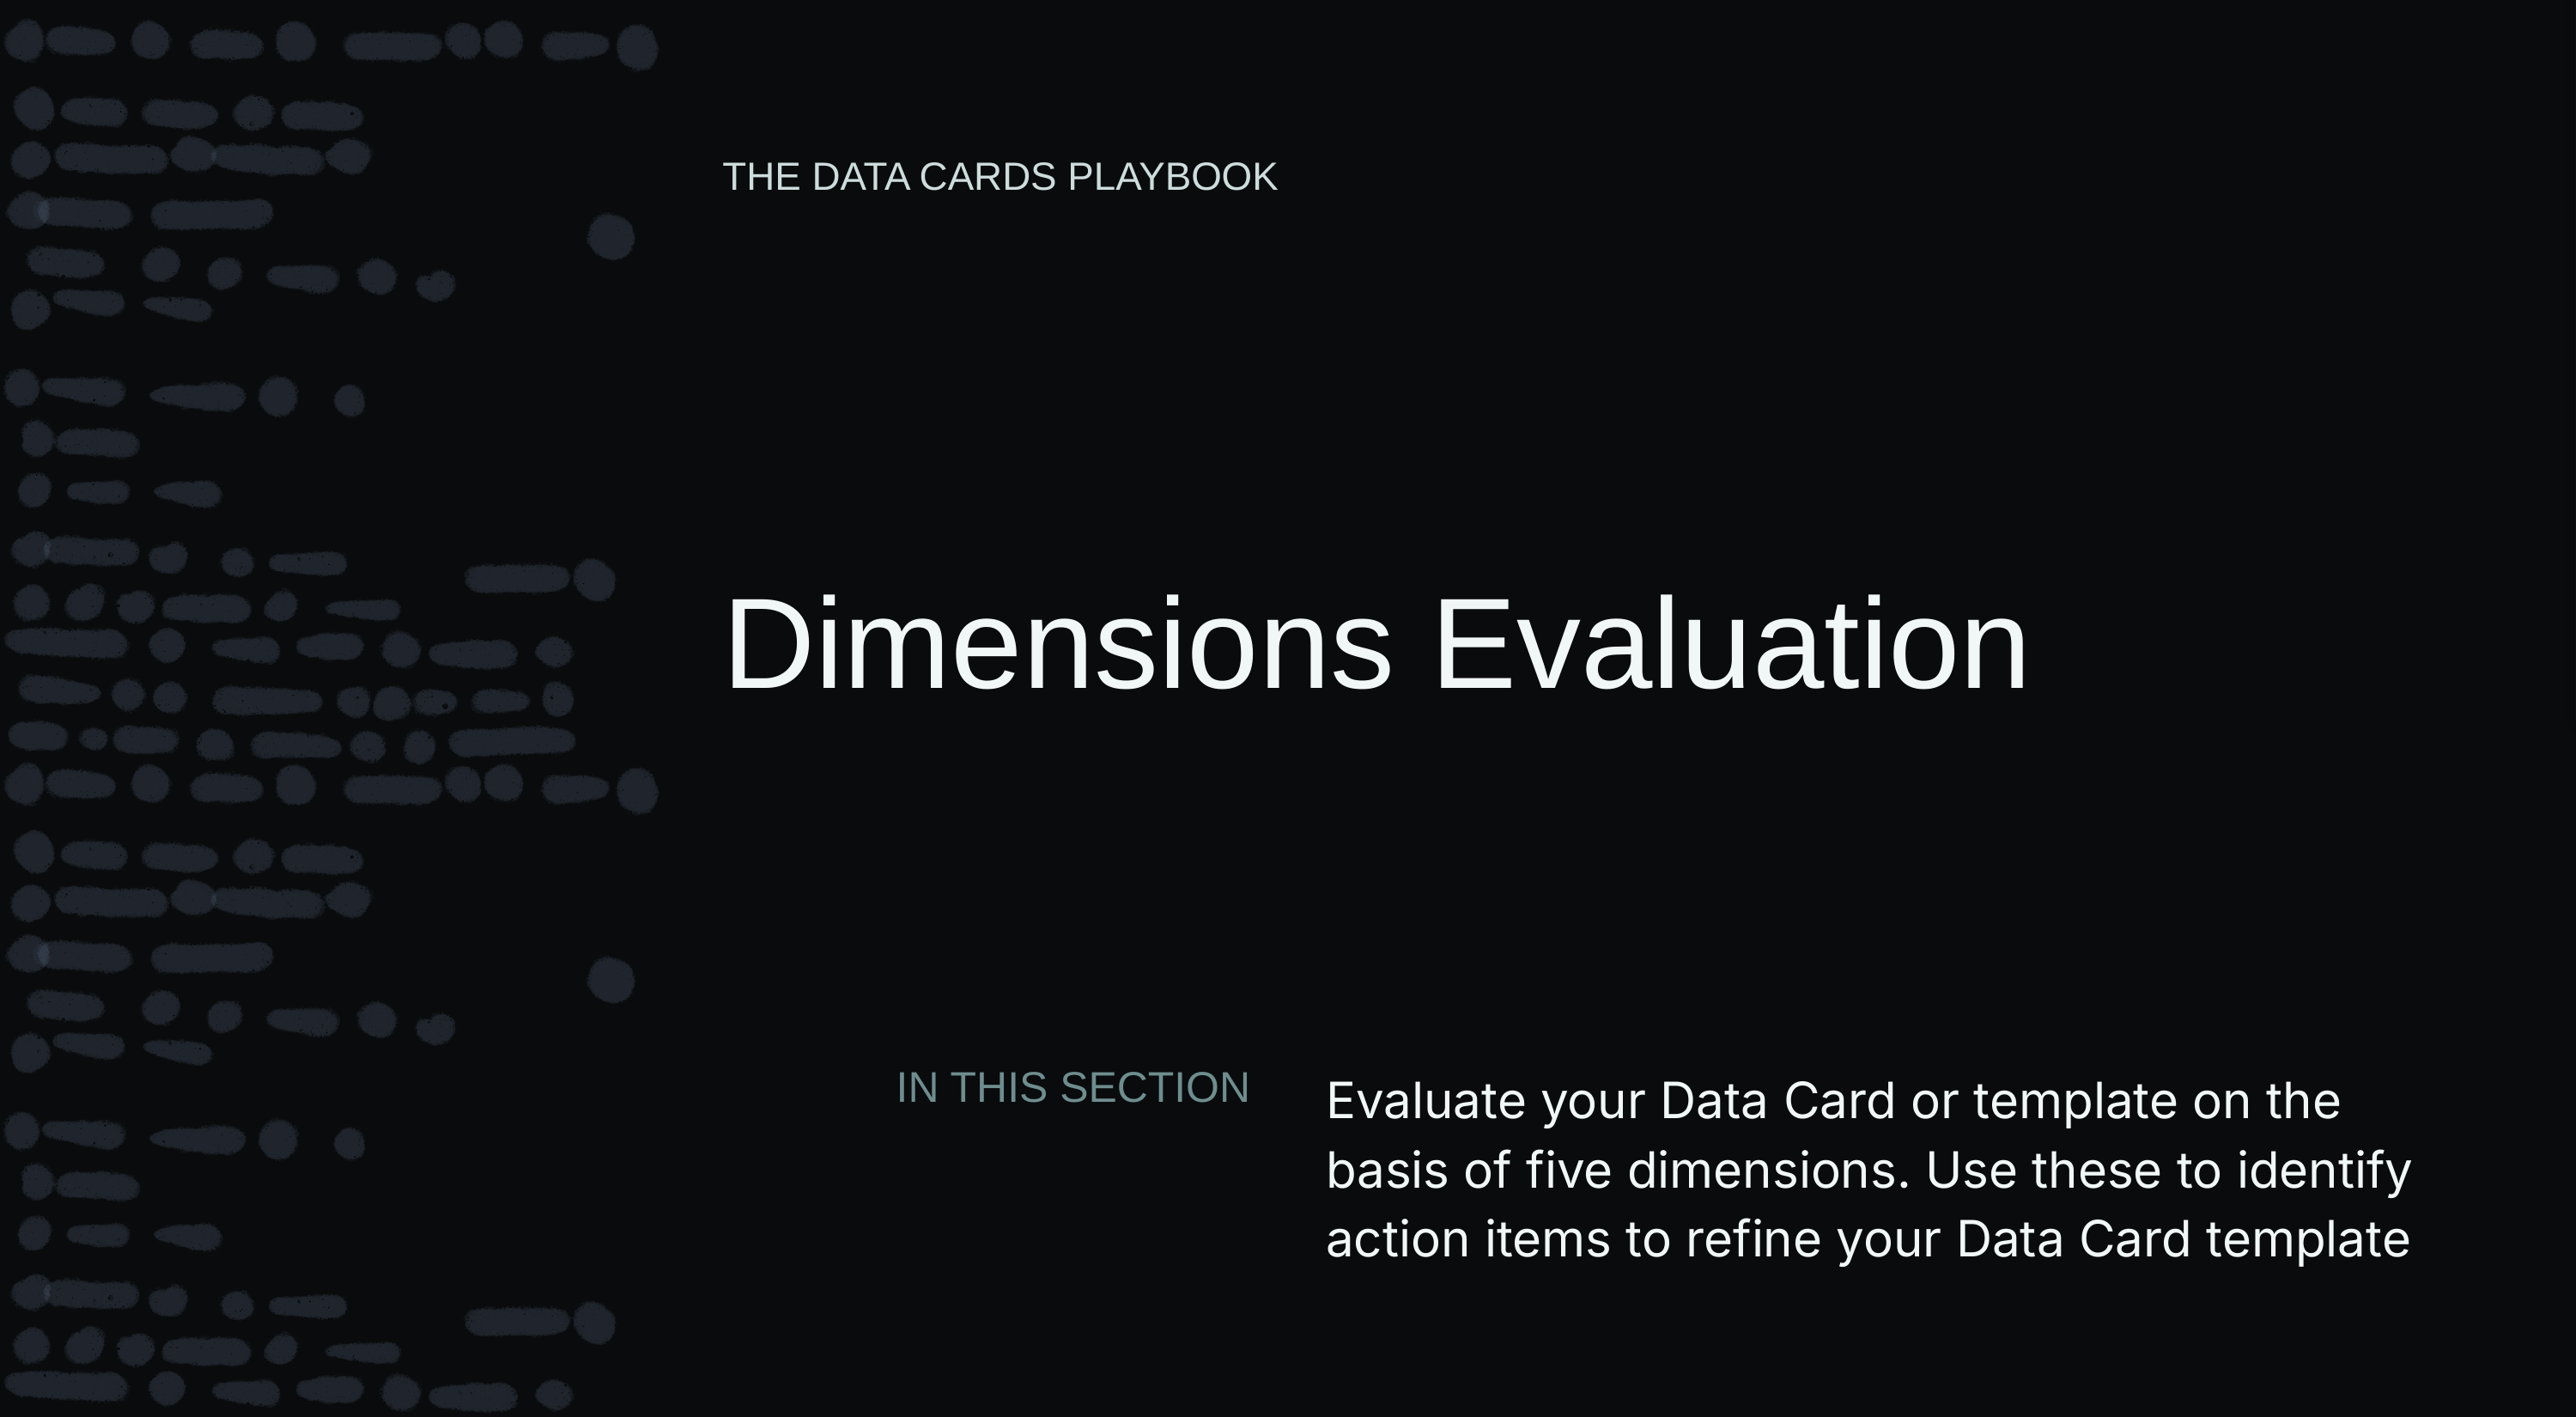

Facilitator’s note

This is a Moderate activity for teams to decide on evaluate Data Cards or templates.

Delete this note once you’re done with it.
THE DATA CARDS PLAYBOOK
# Dimensions Evaluation
Evaluate your Data Card or template on the basis of five dimensions. Use these to identify action items to refine your Data Card template